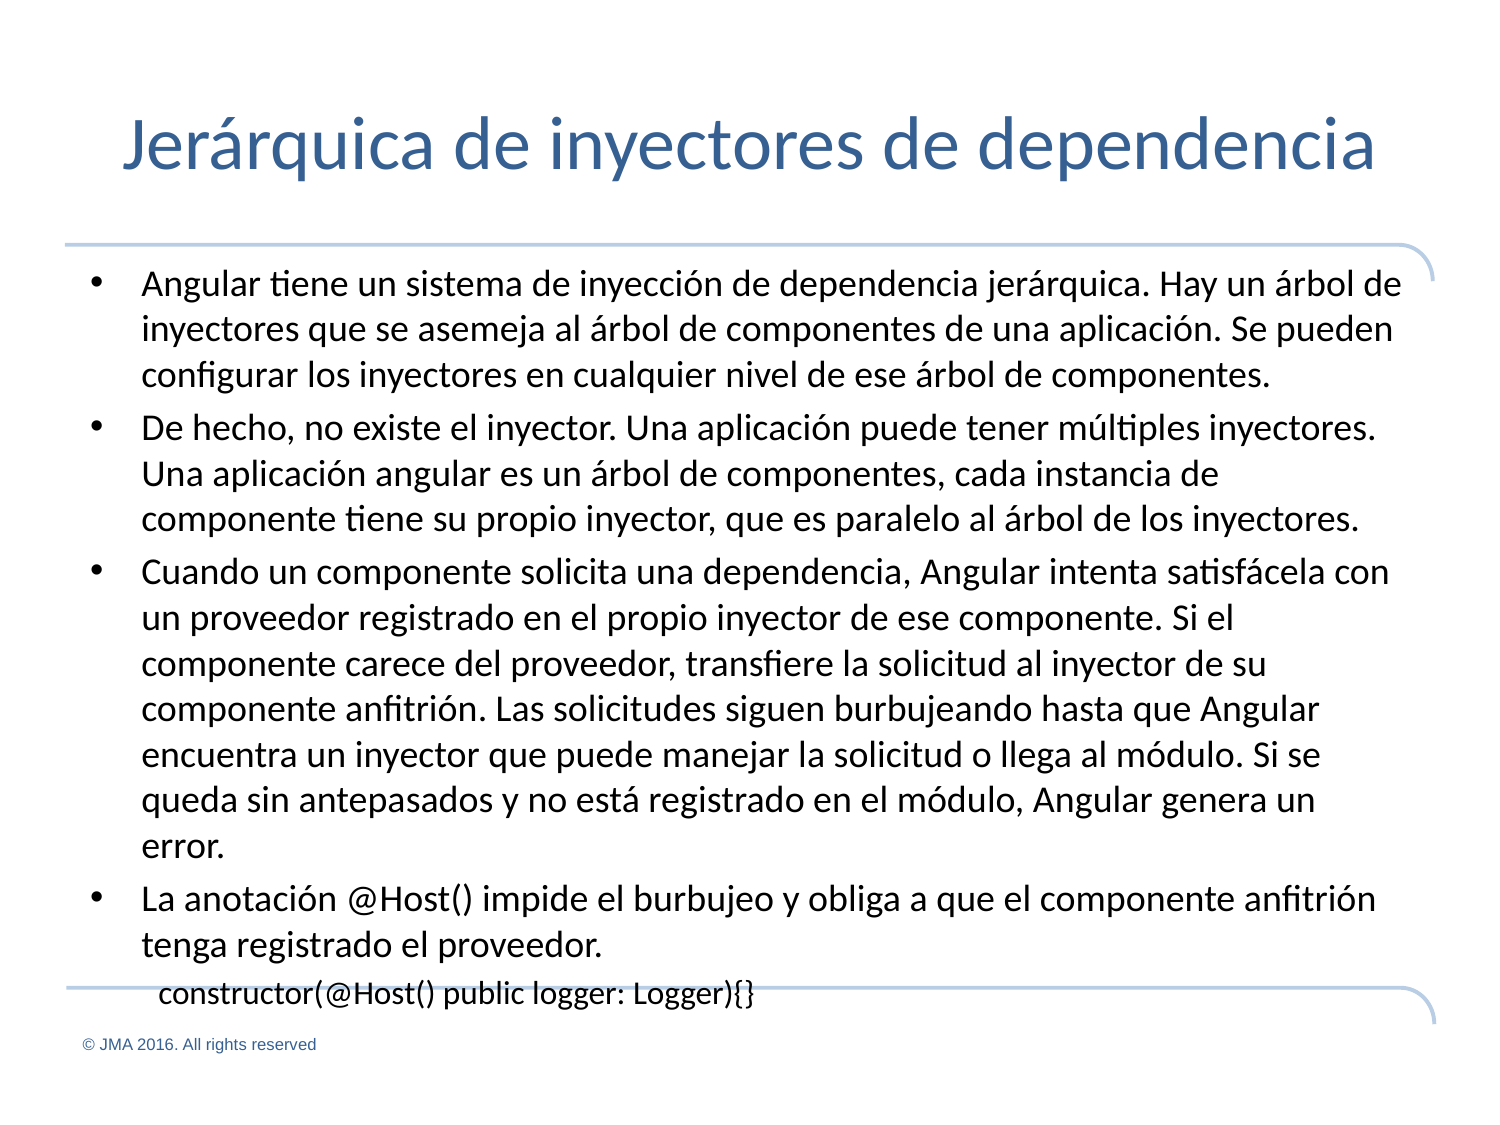

# Jerárquica de inyectores de dependencia
Angular tiene un sistema de inyección de dependencia jerárquica. Hay un árbol de inyectores que se asemeja al árbol de componentes de una aplicación. Se pueden configurar los inyectores en cualquier nivel de ese árbol de componentes.
De hecho, no existe el inyector. Una aplicación puede tener múltiples inyectores. Una aplicación angular es un árbol de componentes, cada instancia de componente tiene su propio inyector, que es paralelo al árbol de los inyectores.
Cuando un componente solicita una dependencia, Angular intenta satisfácela con un proveedor registrado en el propio inyector de ese componente. Si el componente carece del proveedor, transfiere la solicitud al inyector de su componente anfitrión. Las solicitudes siguen burbujeando hasta que Angular encuentra un inyector que puede manejar la solicitud o llega al módulo. Si se queda sin antepasados y no está registrado en el módulo, Angular genera un error.
La anotación @Host() impide el burbujeo y obliga a que el componente anfitrión tenga registrado el proveedor.
constructor(@Host() public logger: Logger){}